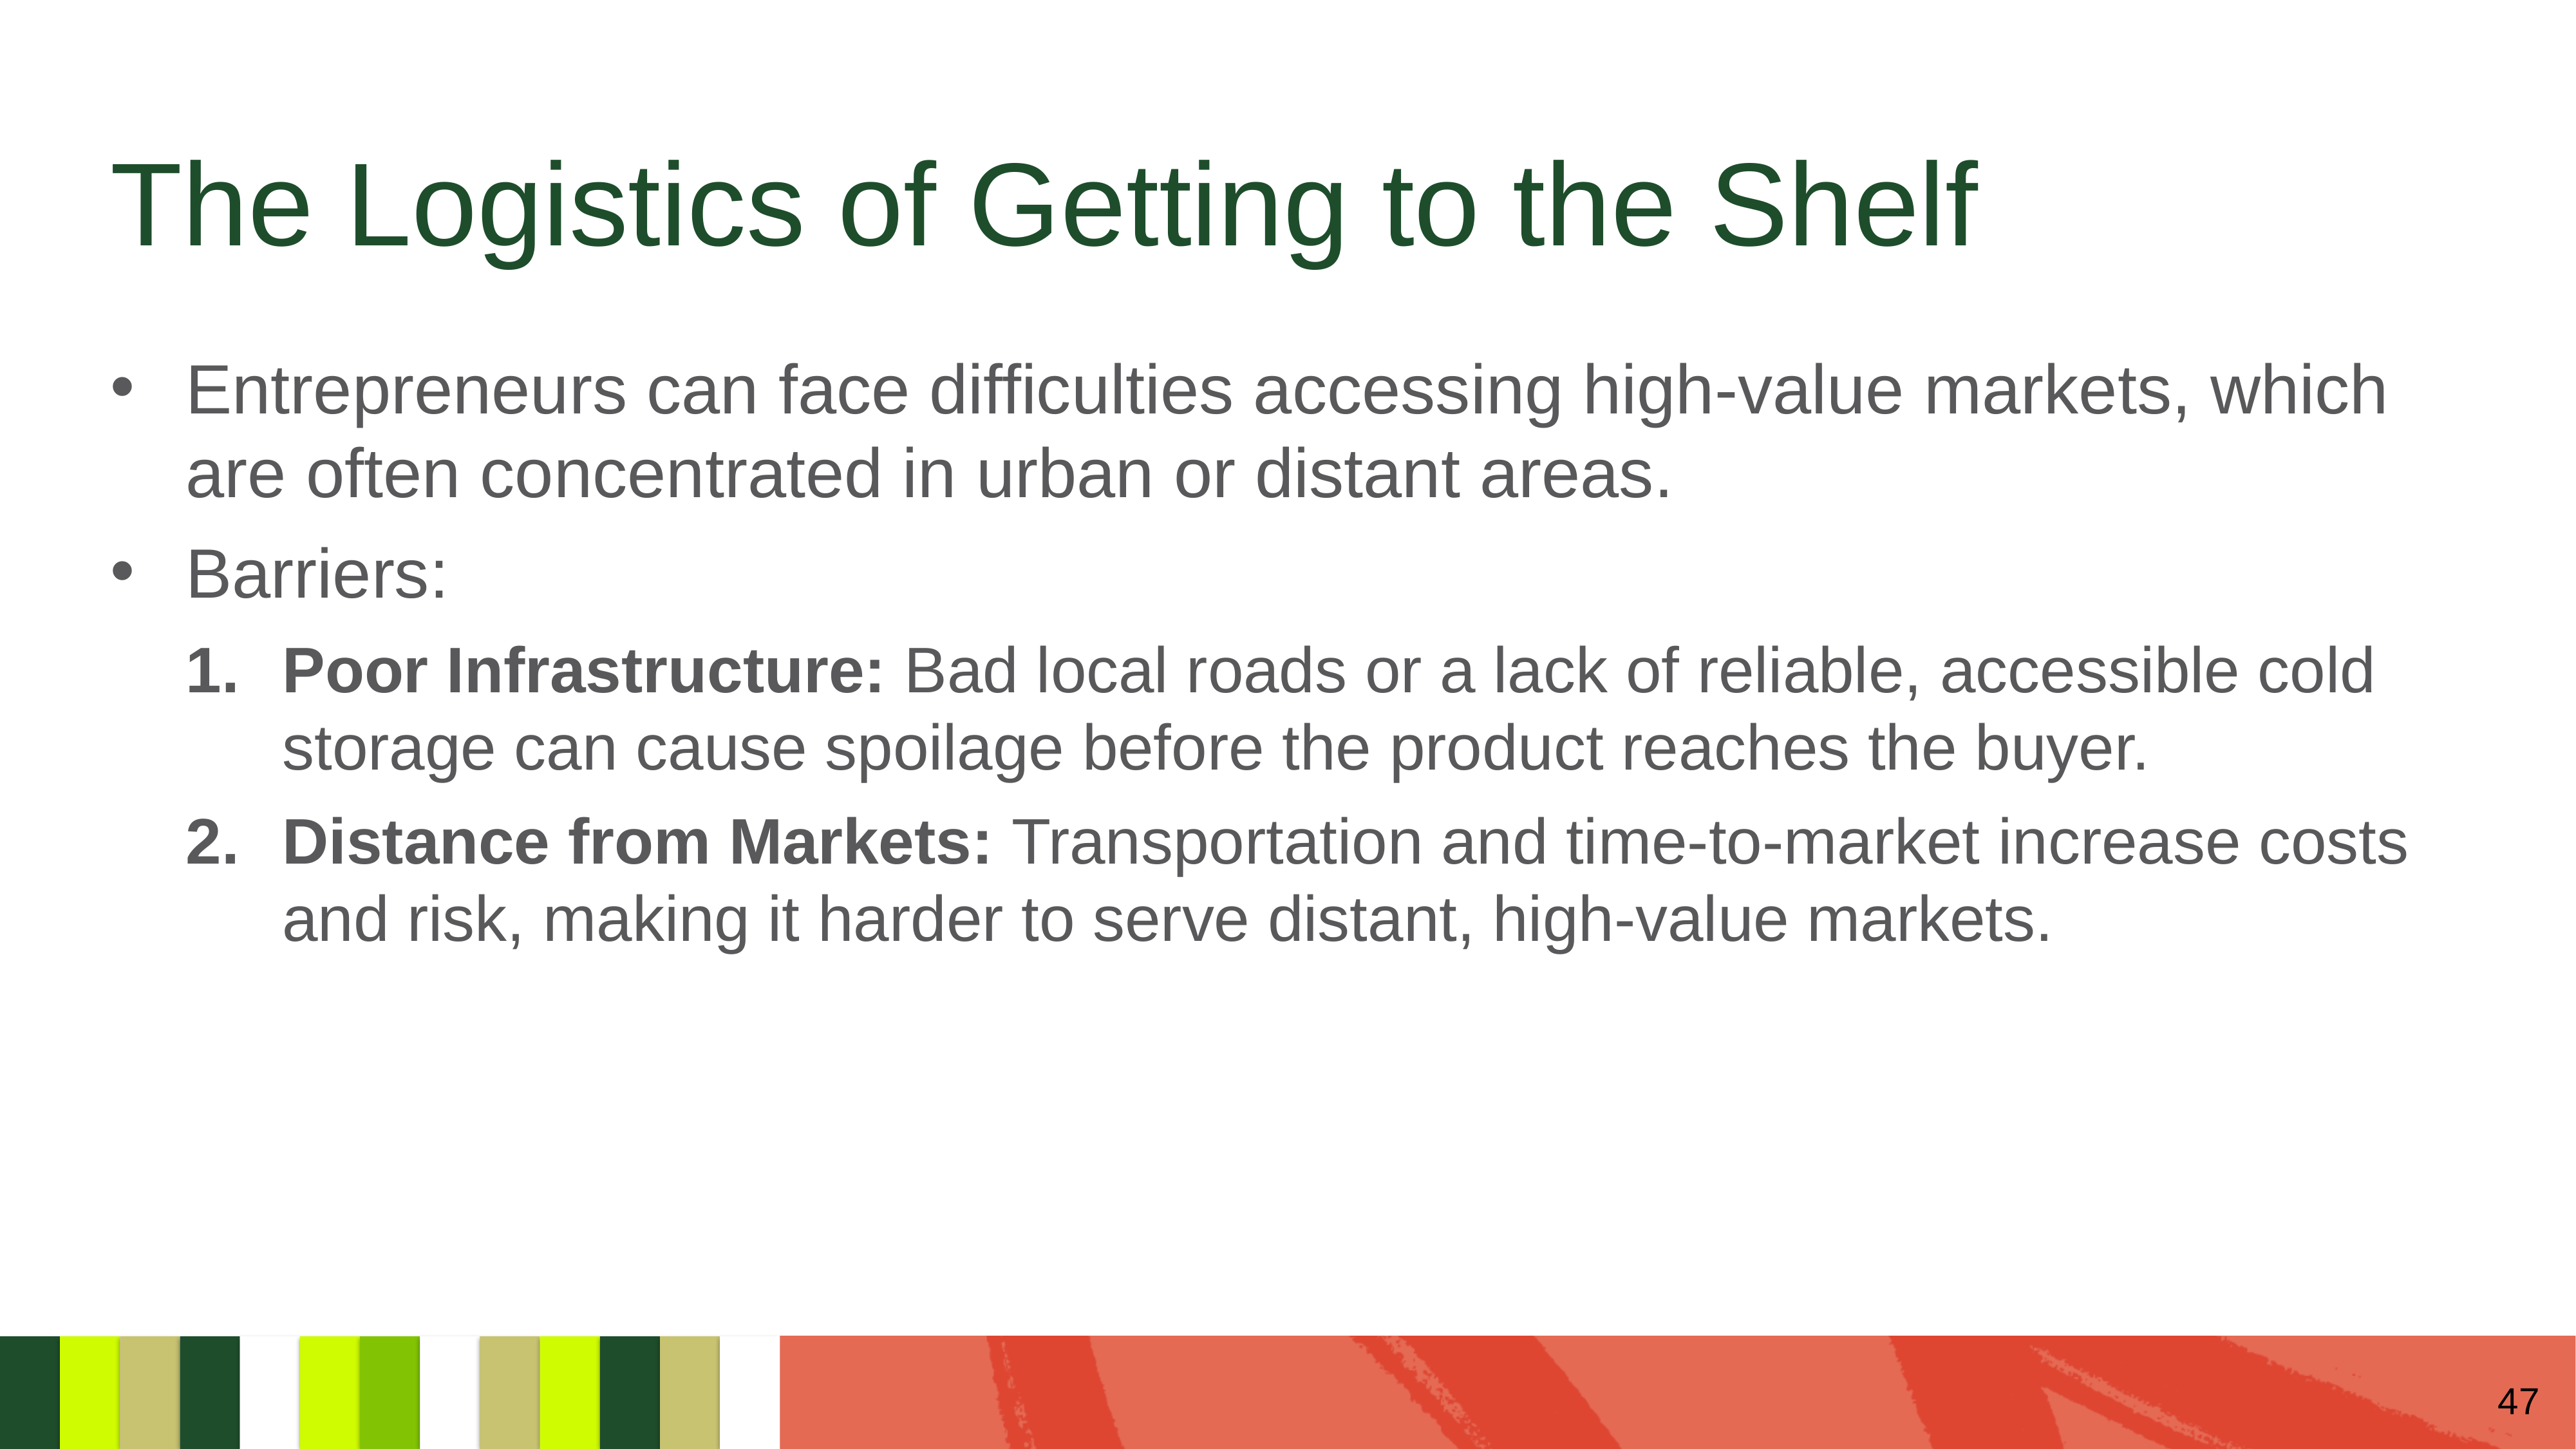

# The Logistics of Getting to the Shelf
Entrepreneurs can face difficulties accessing high-value markets, which are often concentrated in urban or distant areas.
Barriers:
Poor Infrastructure: Bad local roads or a lack of reliable, accessible cold storage can cause spoilage before the product reaches the buyer.
Distance from Markets: Transportation and time-to-market increase costs and risk, making it harder to serve distant, high-value markets.
47